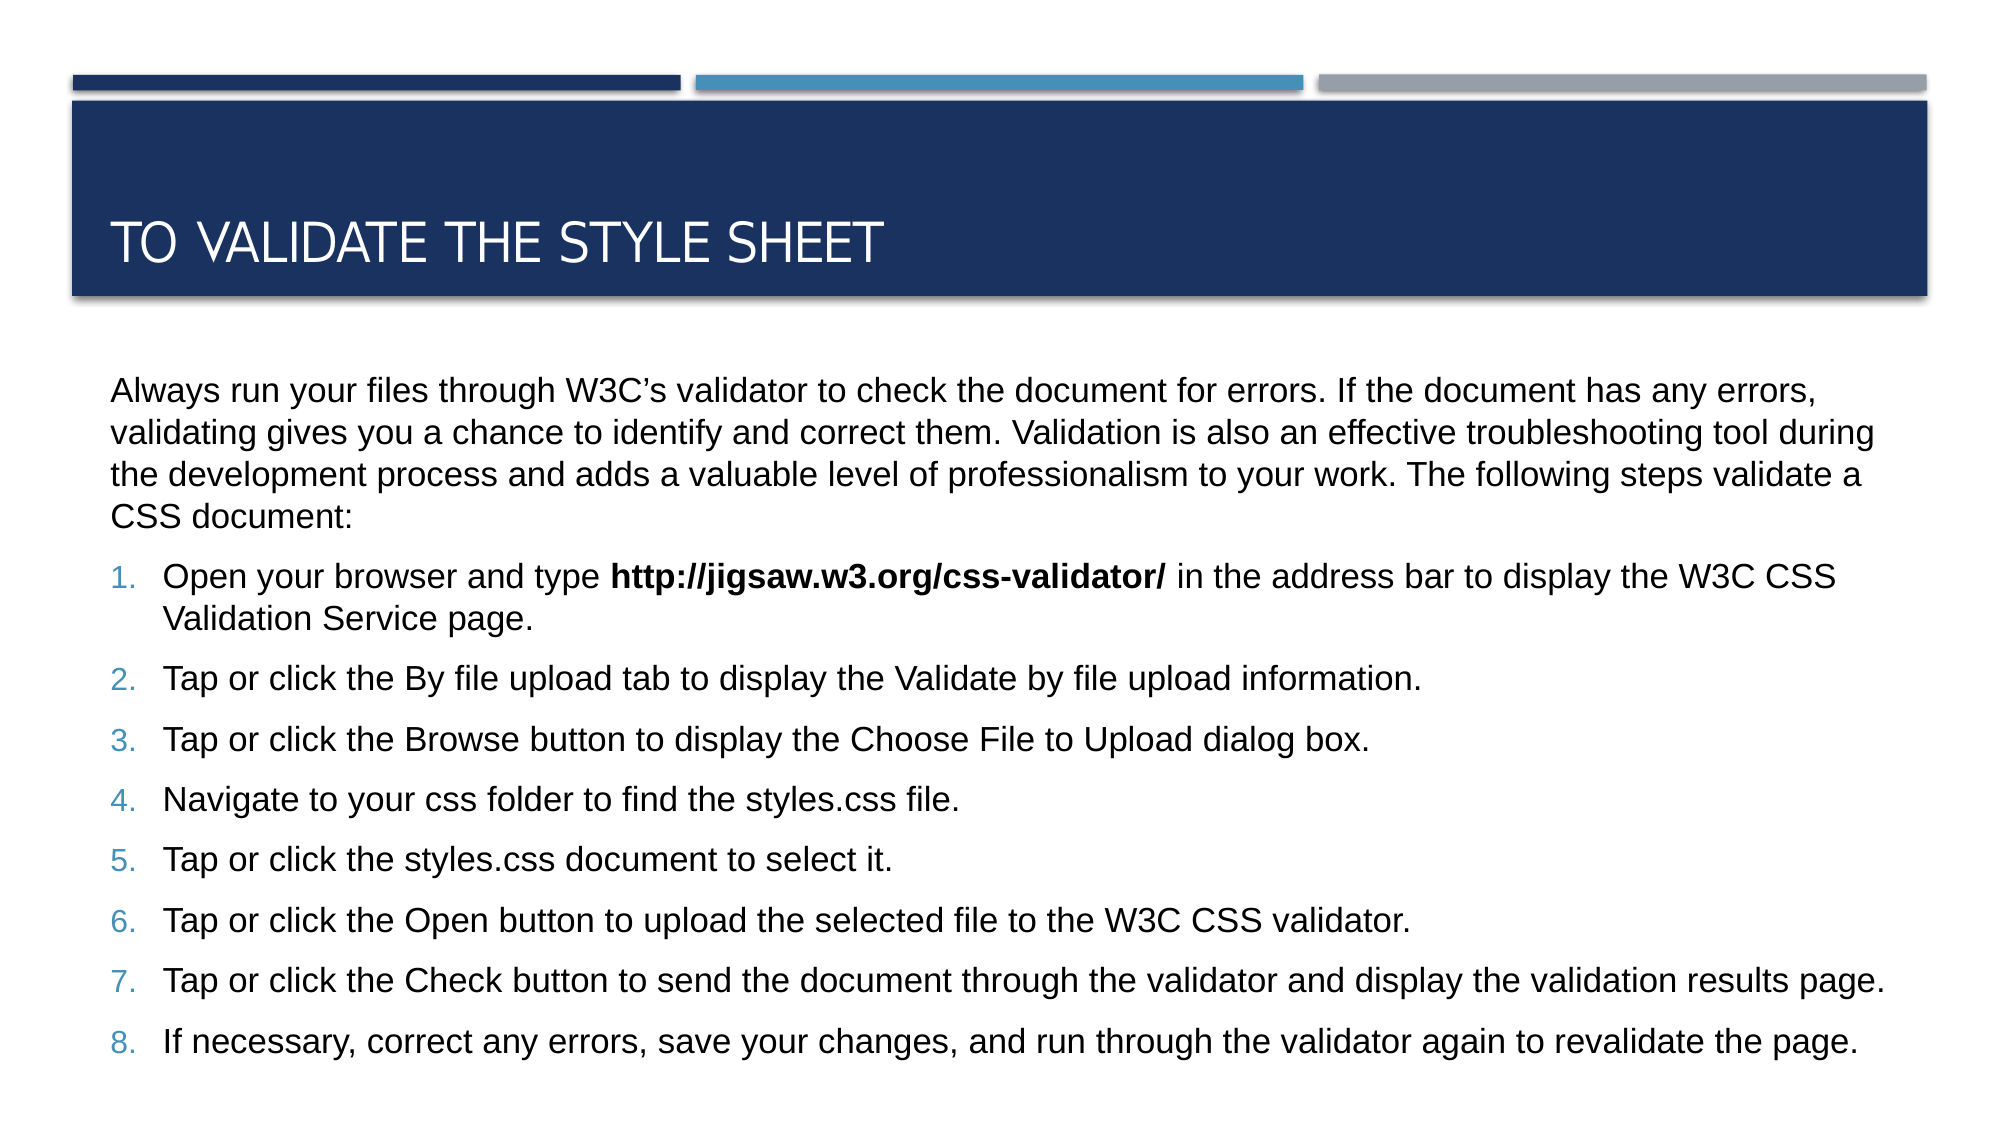

# To Validate the Style Sheet
Always run your files through W3C’s validator to check the document for errors. If the document has any errors, validating gives you a chance to identify and correct them. Validation is also an effective troubleshooting tool during the development process and adds a valuable level of professionalism to your work. The following steps validate a CSS document:
Open your browser and type http://jigsaw.w3.org/css-validator/ in the address bar to display the W3C CSS Validation Service page.
Tap or click the By file upload tab to display the Validate by file upload information.
Tap or click the Browse button to display the Choose File to Upload dialog box.
Navigate to your css folder to find the styles.css file.
Tap or click the styles.css document to select it.
Tap or click the Open button to upload the selected file to the W3C CSS validator.
Tap or click the Check button to send the document through the validator and display the validation results page.
If necessary, correct any errors, save your changes, and run through the validator again to revalidate the page.